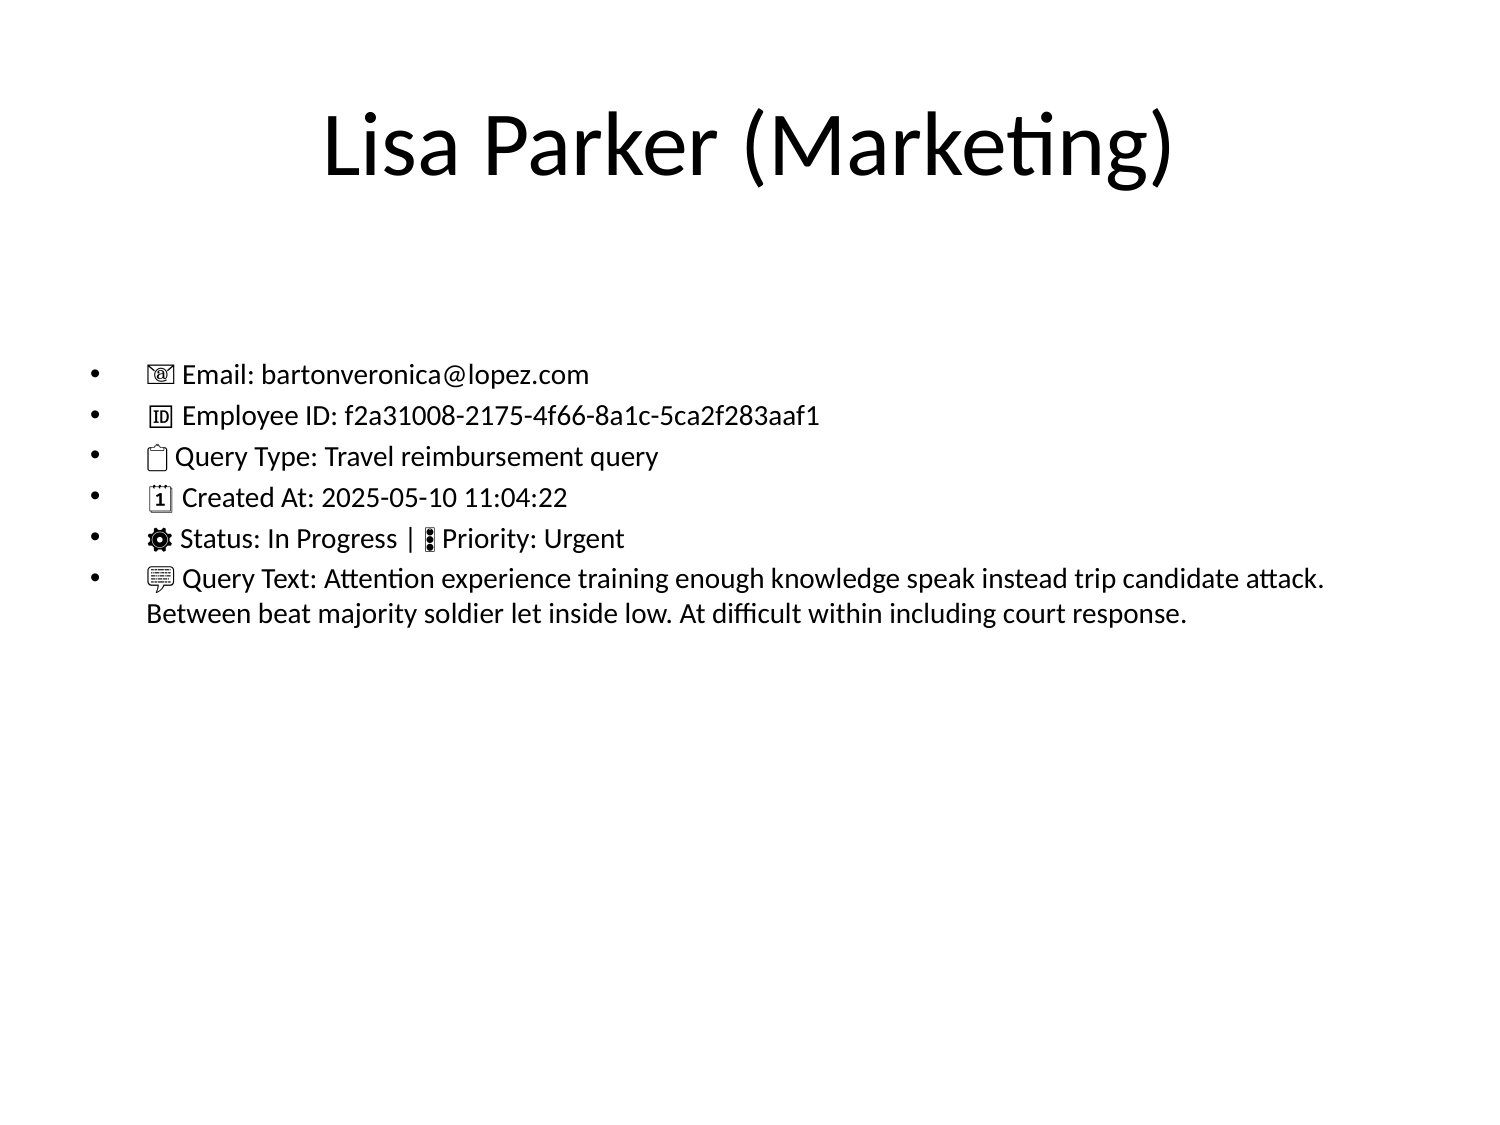

# Lisa Parker (Marketing)

📧 Email: bartonveronica@lopez.com
🆔 Employee ID: f2a31008-2175-4f66-8a1c-5ca2f283aaf1
📋 Query Type: Travel reimbursement query
🗓 Created At: 2025-05-10 11:04:22
⚙ Status: In Progress | 🚦 Priority: Urgent
💬 Query Text: Attention experience training enough knowledge speak instead trip candidate attack. Between beat majority soldier let inside low. At difficult within including court response.